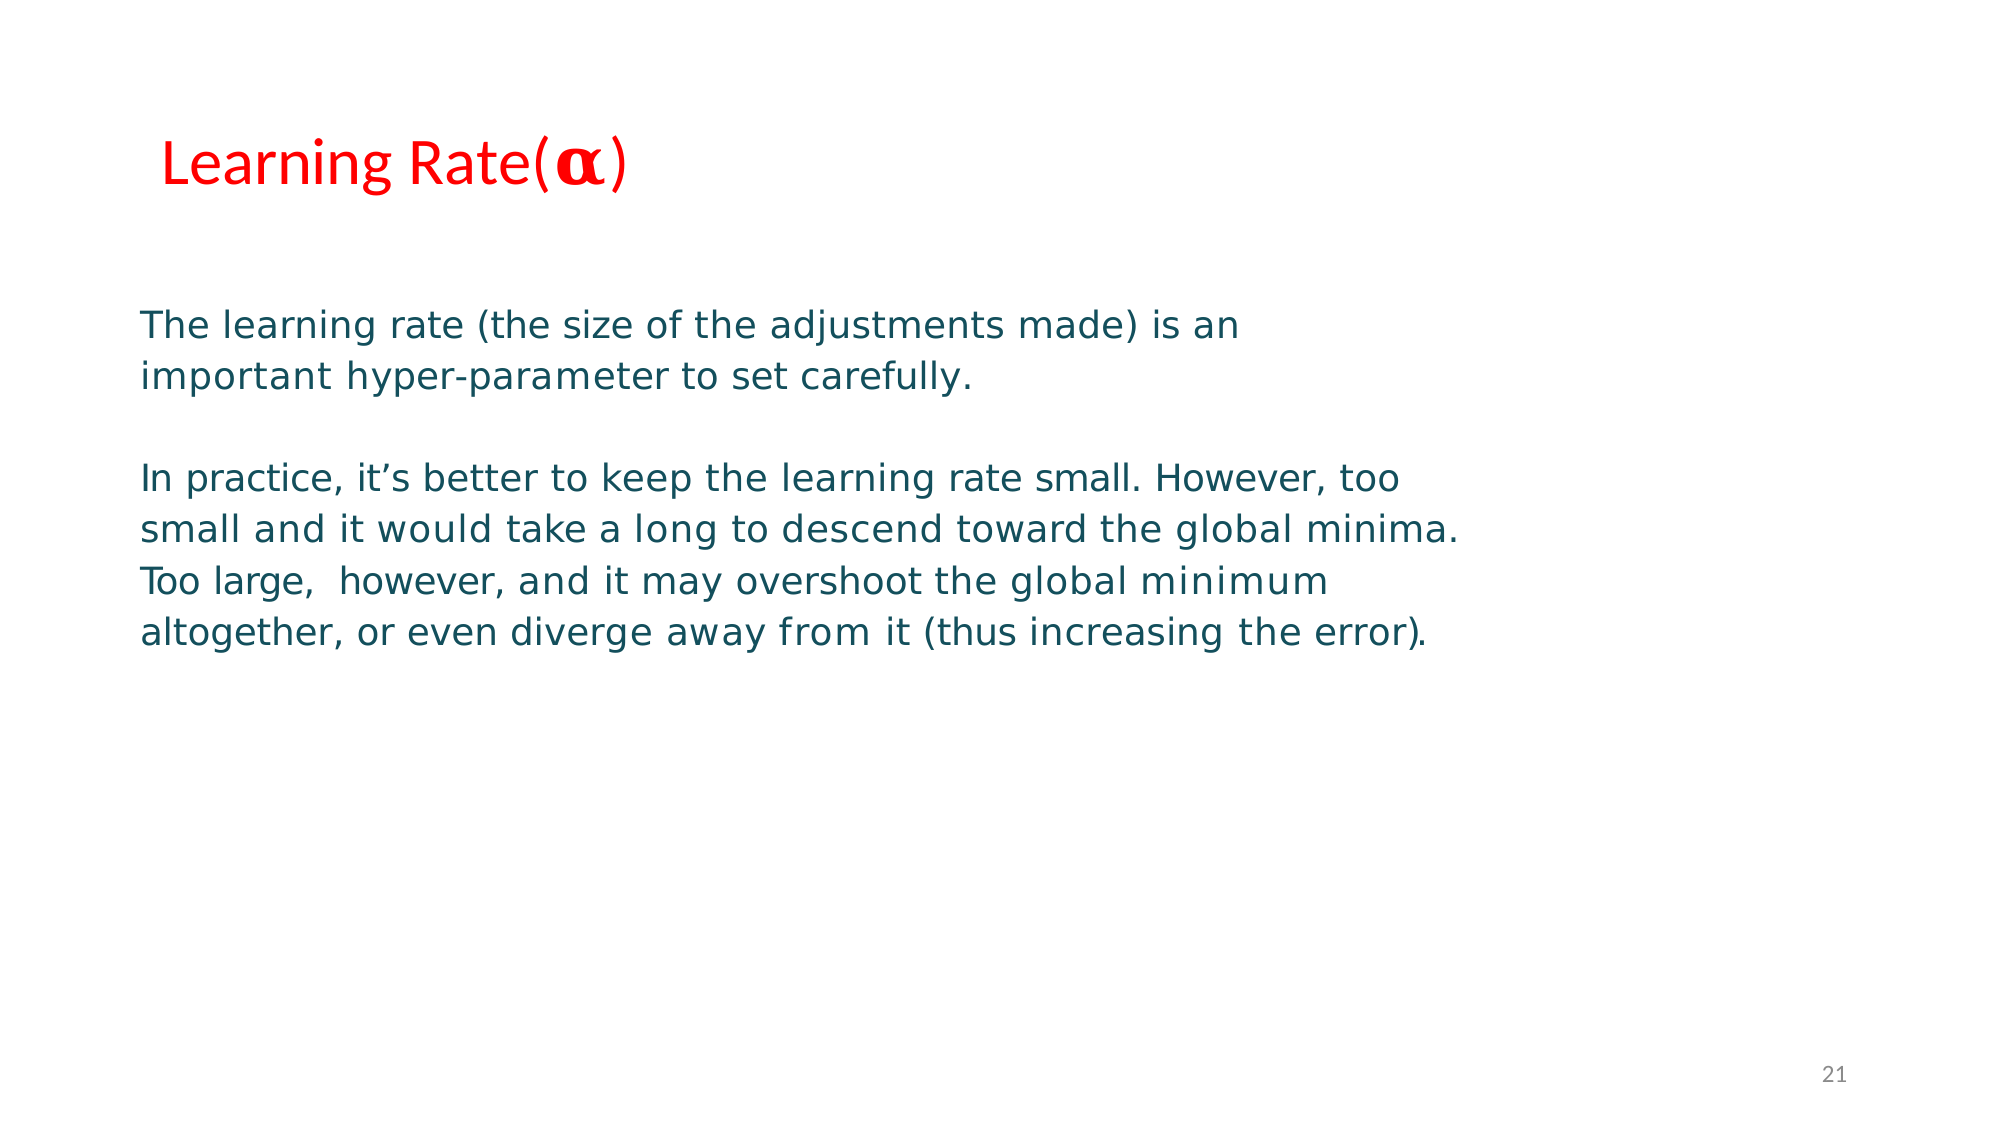

Learning Rate(𝛂)
The learning rate (the size of the adjustments made) is an important hyper-parameter to set carefully.

In practice, it’s better to keep the learning rate small. However, too small and it would take a long to descend toward the global minima. Too large,  however, and it may overshoot the global minimum altogether, or even diverge away from it (thus increasing the error).
21